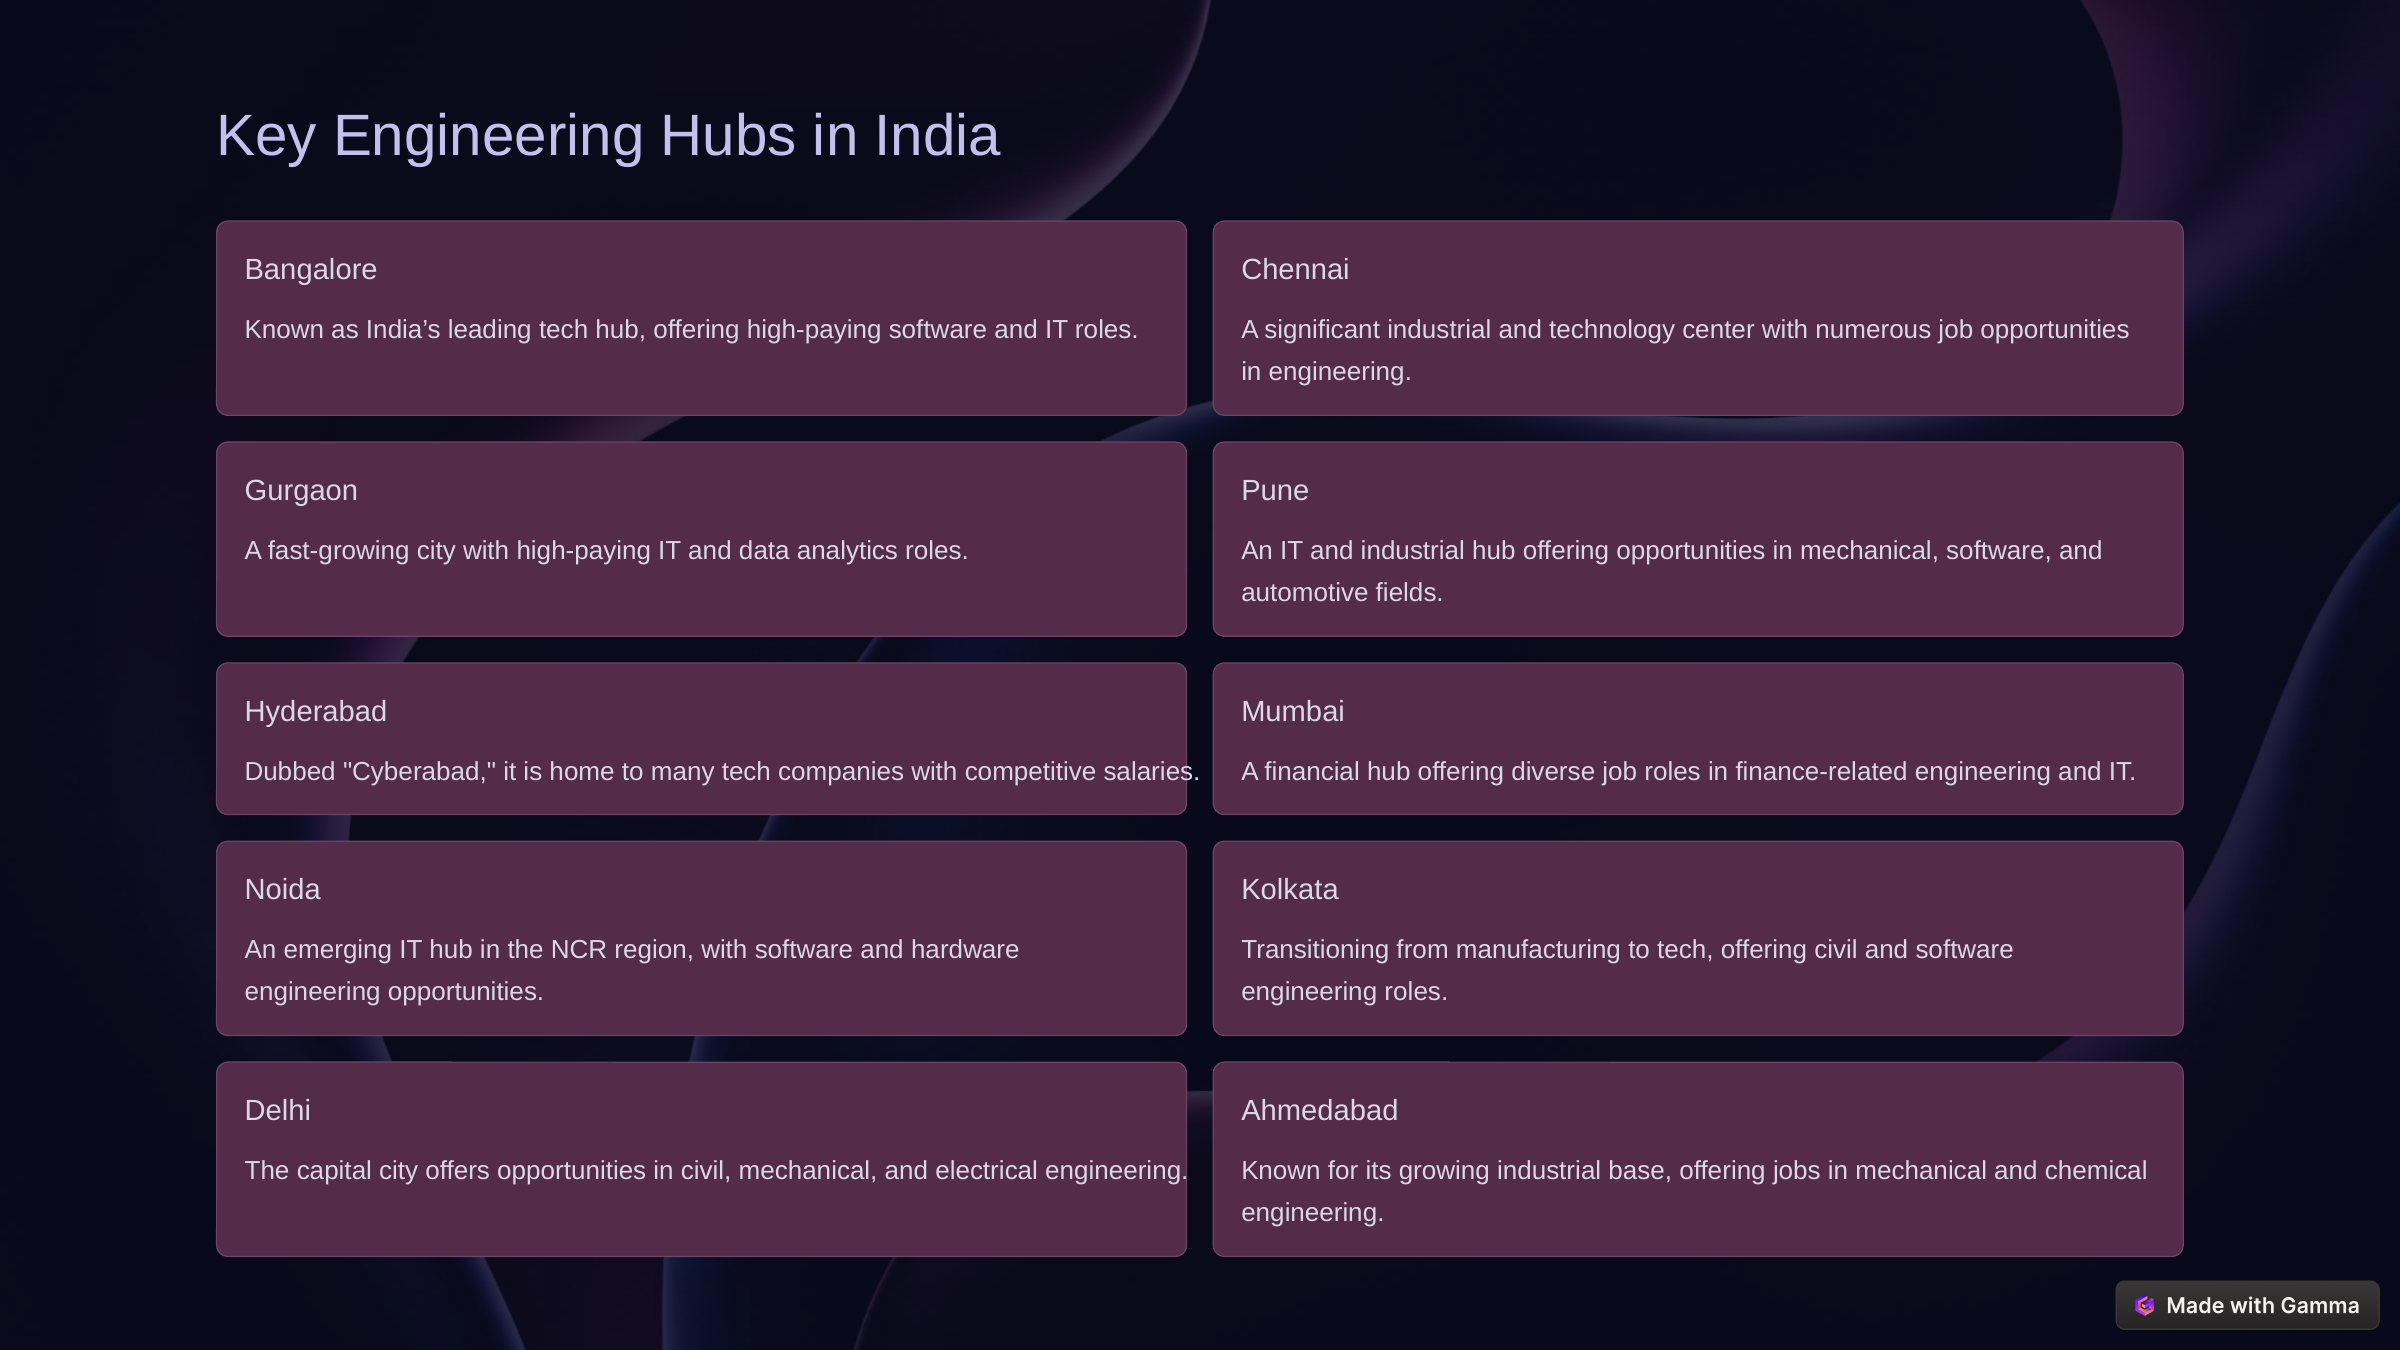

Key Engineering Hubs in India

Bangalore
Chennai
Known as India’s leading tech hub, offering high-paying software and IT roles.
A significant industrial and technology center with numerous job opportunities in engineering.

Gurgaon
Pune
A fast-growing city with high-paying IT and data analytics roles.
An IT and industrial hub offering opportunities in mechanical, software, and automotive fields.

Hyderabad
Mumbai
Dubbed "Cyberabad," it is home to many tech companies with competitive salaries.
A financial hub offering diverse job roles in finance-related engineering and IT.

Noida
Kolkata
An emerging IT hub in the NCR region, with software and hardware engineering opportunities.
Transitioning from manufacturing to tech, offering civil and software engineering roles.

Delhi
Ahmedabad
The capital city offers opportunities in civil, mechanical, and electrical engineering.
Known for its growing industrial base, offering jobs in mechanical and chemical engineering.